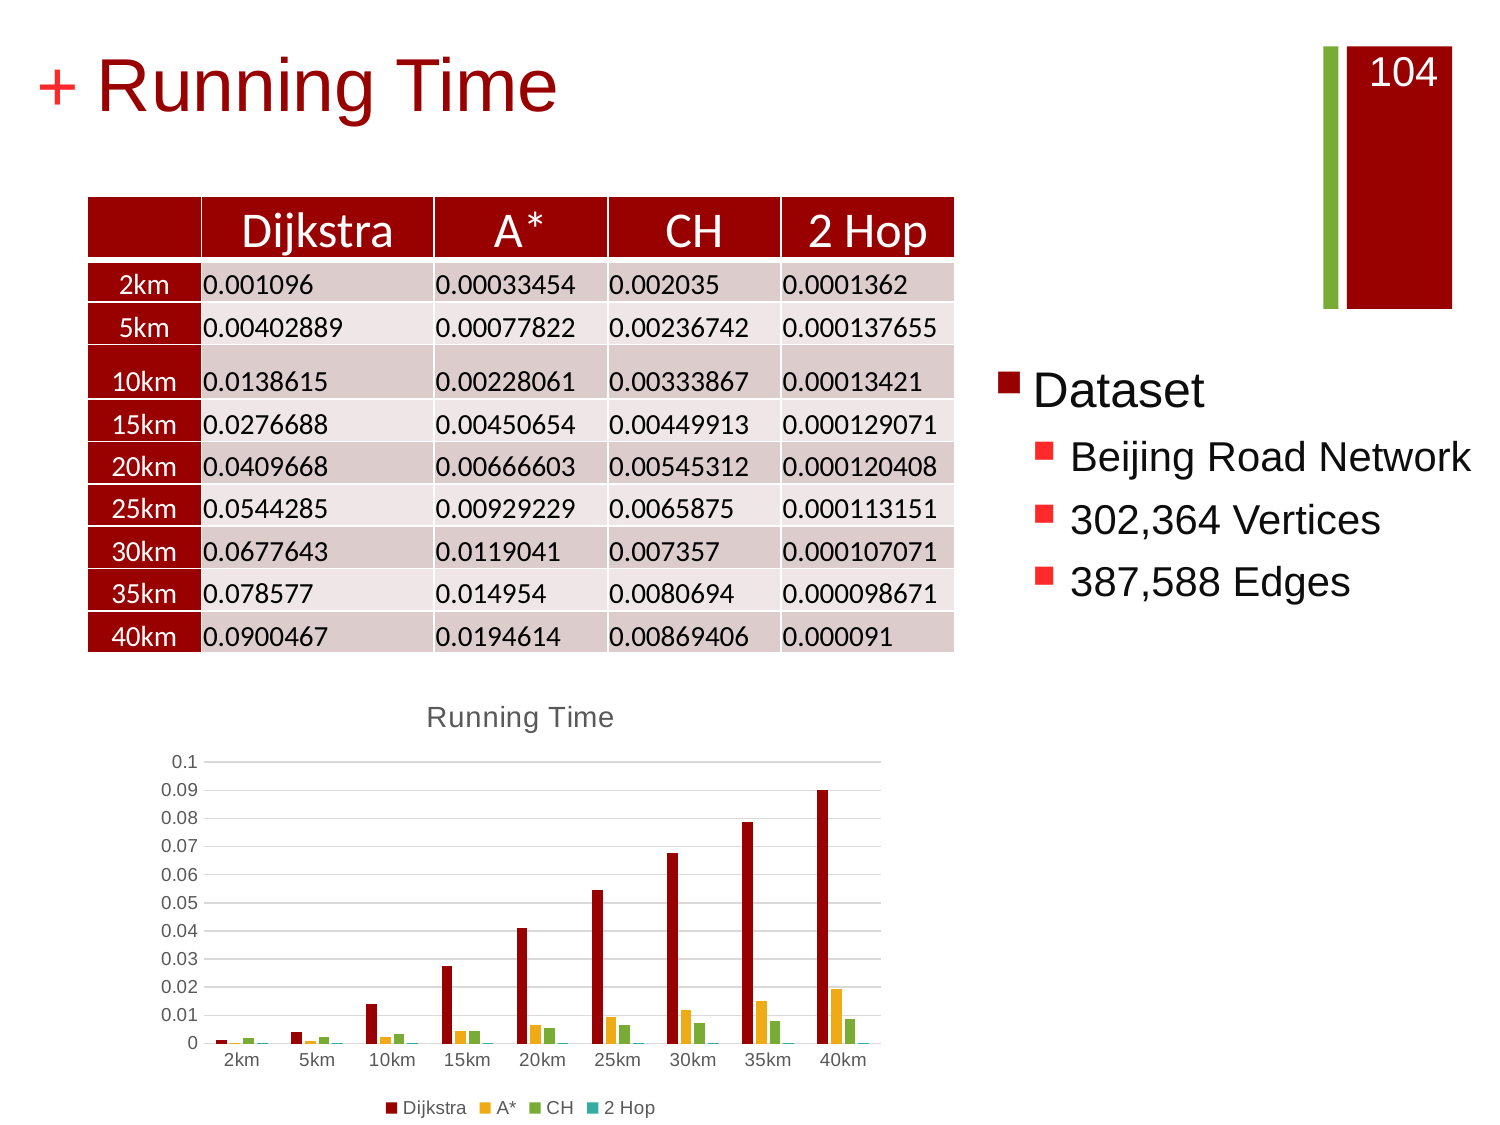

# Running Time
104
|  | Dijkstra | A\* | CH | 2 Hop |
| --- | --- | --- | --- | --- |
| 2km | 0.001096 | 0.00033454 | 0.002035 | 0.0001362 |
| 5km | 0.00402889 | 0.00077822 | 0.00236742 | 0.000137655 |
| 10km | 0.0138615 | 0.00228061 | 0.00333867 | 0.00013421 |
| 15km | 0.0276688 | 0.00450654 | 0.00449913 | 0.000129071 |
| 20km | 0.0409668 | 0.00666603 | 0.00545312 | 0.000120408 |
| 25km | 0.0544285 | 0.00929229 | 0.0065875 | 0.000113151 |
| 30km | 0.0677643 | 0.0119041 | 0.007357 | 0.000107071 |
| 35km | 0.078577 | 0.014954 | 0.0080694 | 0.000098671 |
| 40km | 0.0900467 | 0.0194614 | 0.00869406 | 0.000091 |
Dataset
Beijing Road Network
302,364 Vertices
387,588 Edges

### Chart: Running Time

| Category | Dijkstra | A* | CH | 2 Hop |
|---|---|---|---|---|
| 2km | 0.001096 | 0.000334535 | 0.002035 | 0.0001362 |
| 5km | 0.00402889 | 0.000778221 | 0.00236742 | 0.000137655 |
| 10km | 0.0138615 | 0.00228061 | 0.00333867 | 0.00013421 |
| 15km | 0.0276688 | 0.00450654 | 0.00449913 | 0.000129071 |
| 20km | 0.0409668 | 0.00666603 | 0.005453122 | 0.000120408 |
| 25km | 0.0544285 | 0.00929229 | 0.0065875 | 0.000113151 |
| 30km | 0.0677643 | 0.0119041 | 0.007357 | 0.000107071 |
| 35km | 0.078577 | 0.014954 | 0.0080694 | 9.8671e-05 |
| 40km | 0.0900467 | 0.0194614 | 0.00869406 | 9.1e-05 |